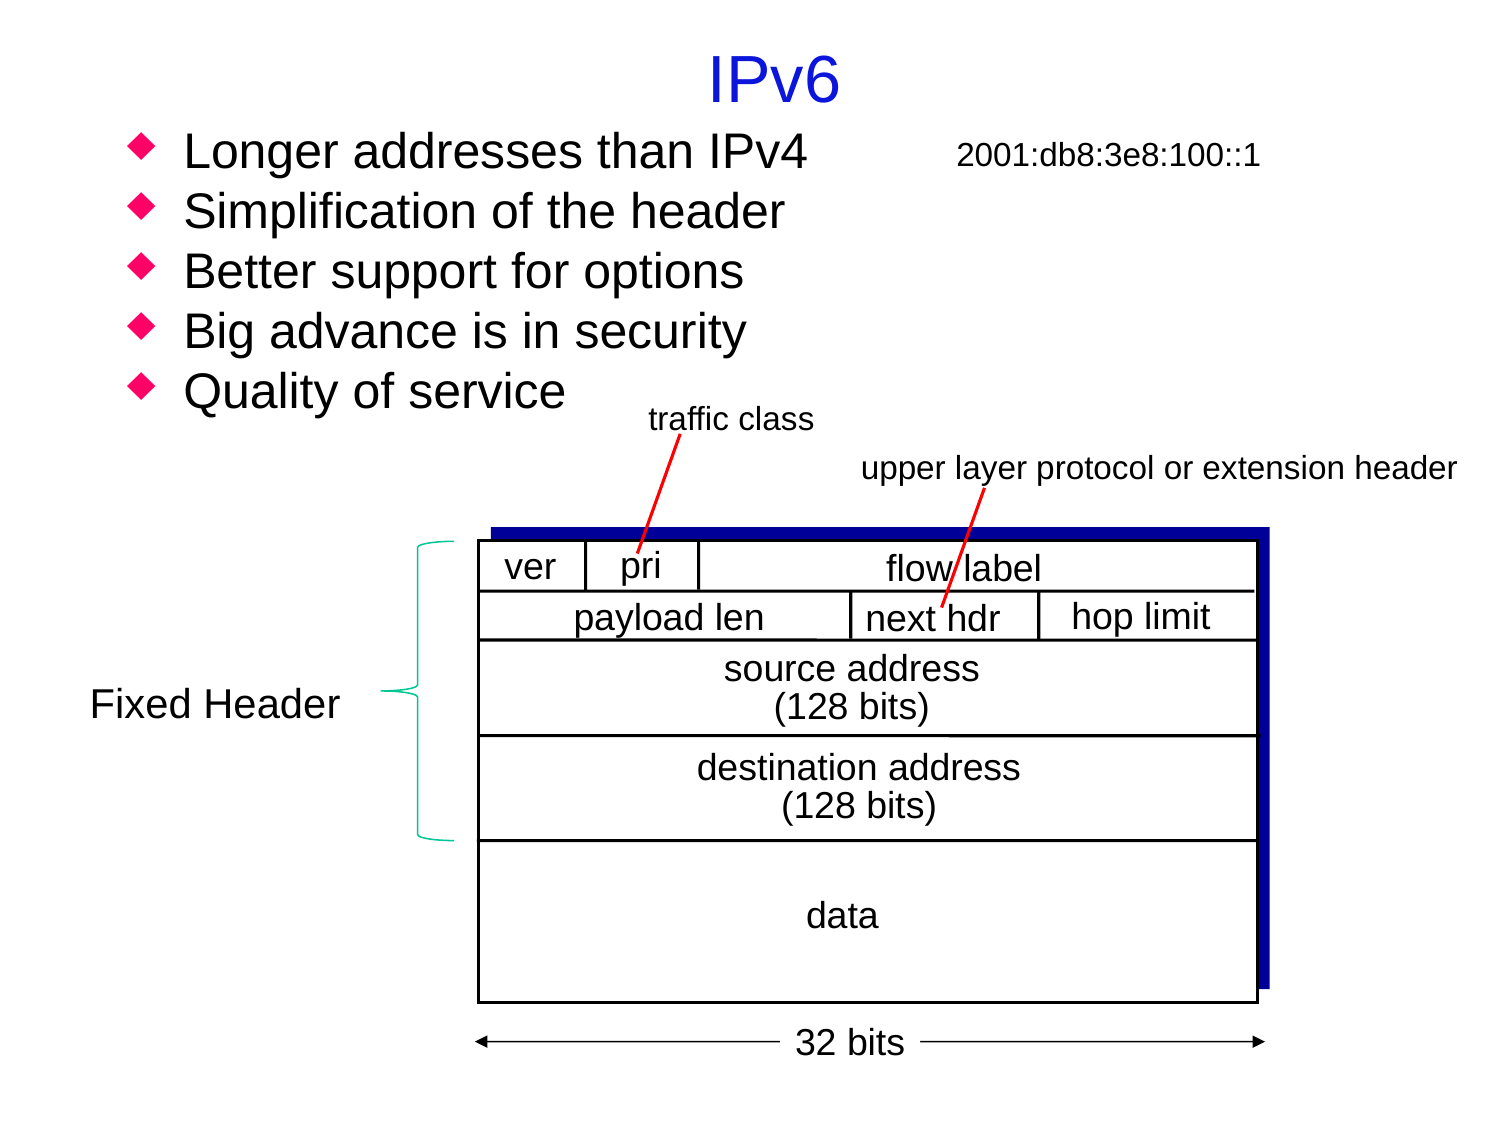

# IPv6
Longer addresses than IPv4
Simplification of the header
Better support for options
Big advance is in security
Quality of service
2001:db8:3e8:100::1
traffic class

upper layer protocol or extension header

pri
ver
flow label

hop limit
payload len
next hdr

source address
(128 bits)
Fixed Header

destination address
(128 bits)

data
32 bits